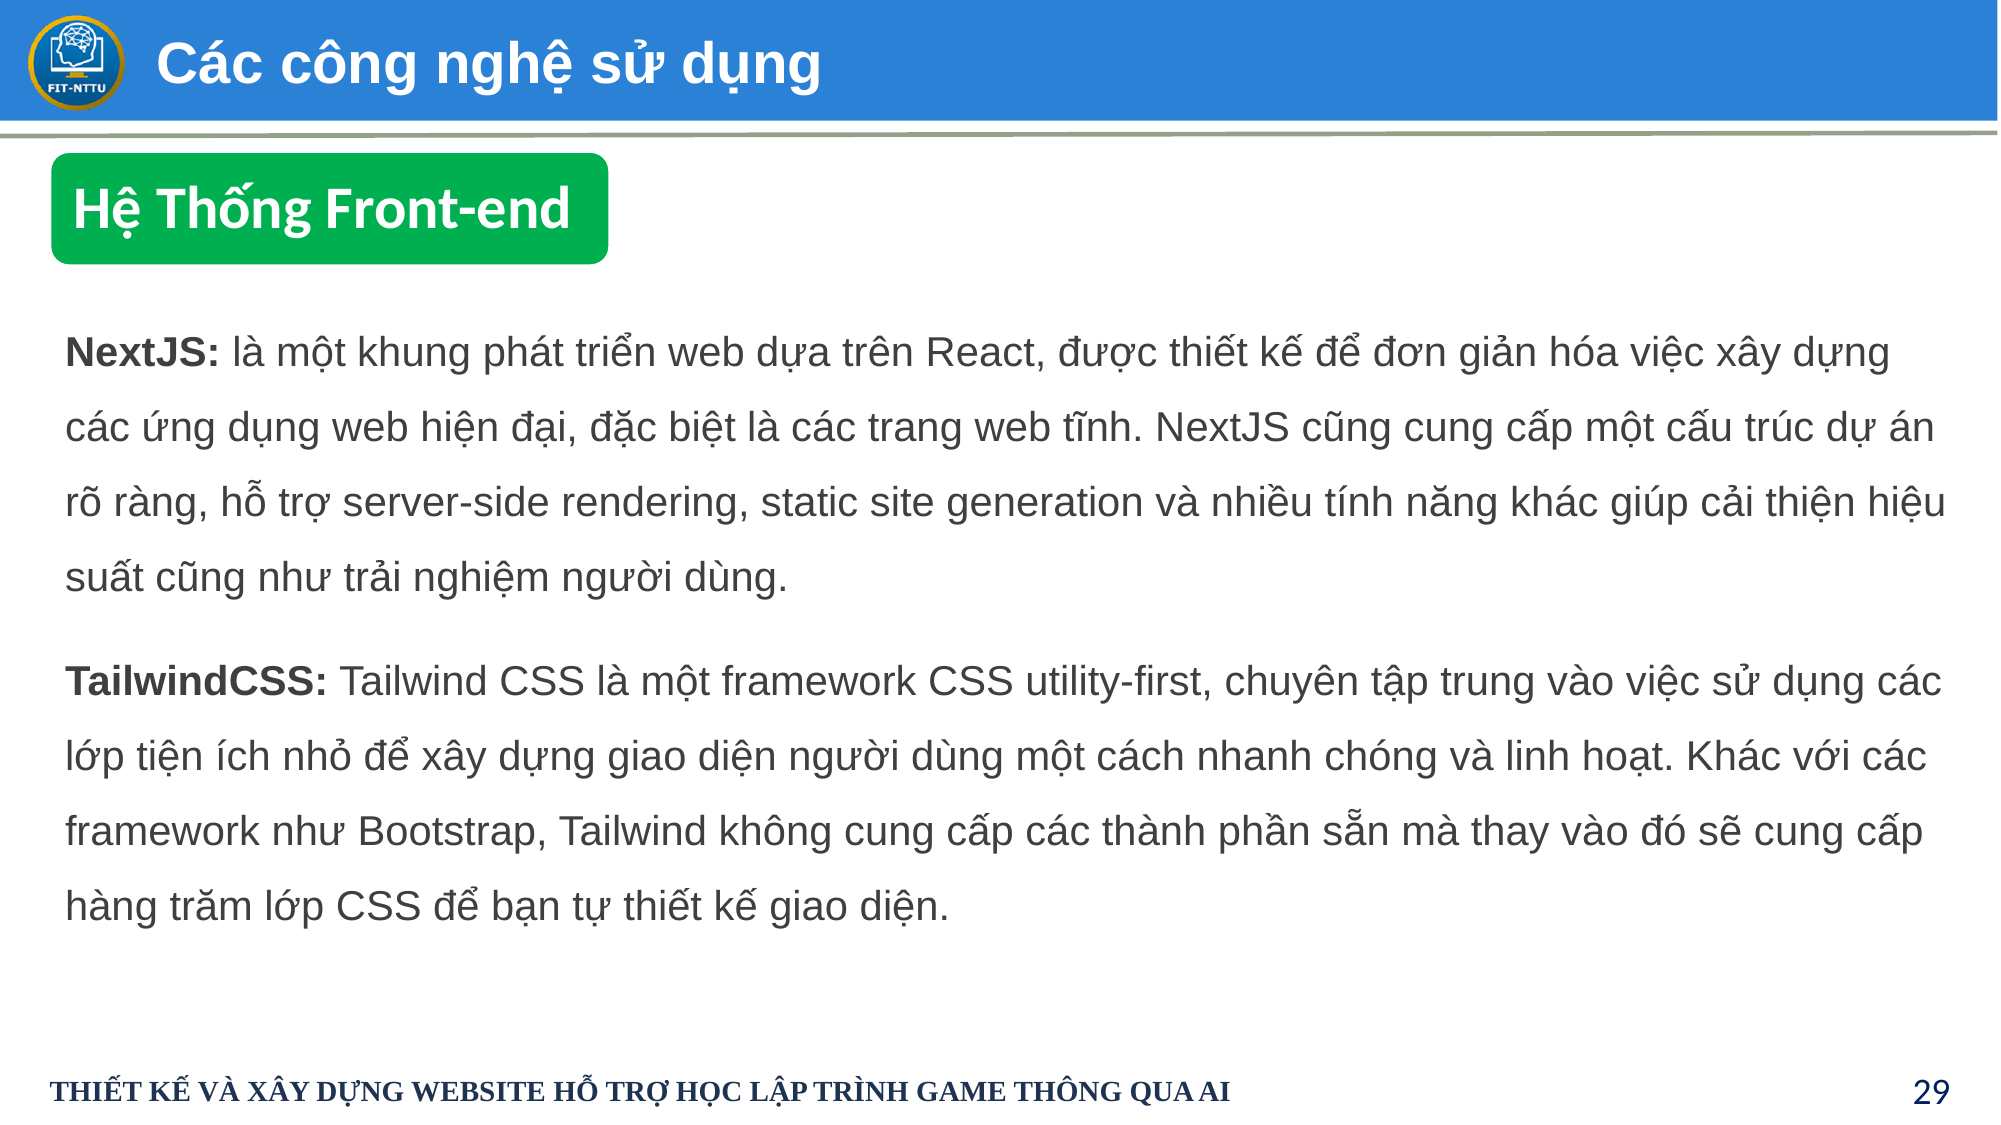

# Các công nghệ sử dụng

Hệ Thống Front-end
NextJS: là một khung phát triển web dựa trên React, được thiết kế để đơn giản hóa việc xây dựng các ứng dụng web hiện đại, đặc biệt là các trang web tĩnh. NextJS cũng cung cấp một cấu trúc dự án rõ ràng, hỗ trợ server-side rendering, static site generation và nhiều tính năng khác giúp cải thiện hiệu suất cũng như trải nghiệm người dùng.
TailwindCSS: Tailwind CSS là một framework CSS utility-first, chuyên tập trung vào việc sử dụng các lớp tiện ích nhỏ để xây dựng giao diện người dùng một cách nhanh chóng và linh hoạt. Khác với các framework như Bootstrap, Tailwind không cung cấp các thành phần sẵn mà thay vào đó sẽ cung cấp hàng trăm lớp CSS để bạn tự thiết kế giao diện.

THIẾT KẾ VÀ XÂY DỰNG WEBSITE HỖ TRỢ HỌC LẬP TRÌNH GAME THÔNG QUA AI
29